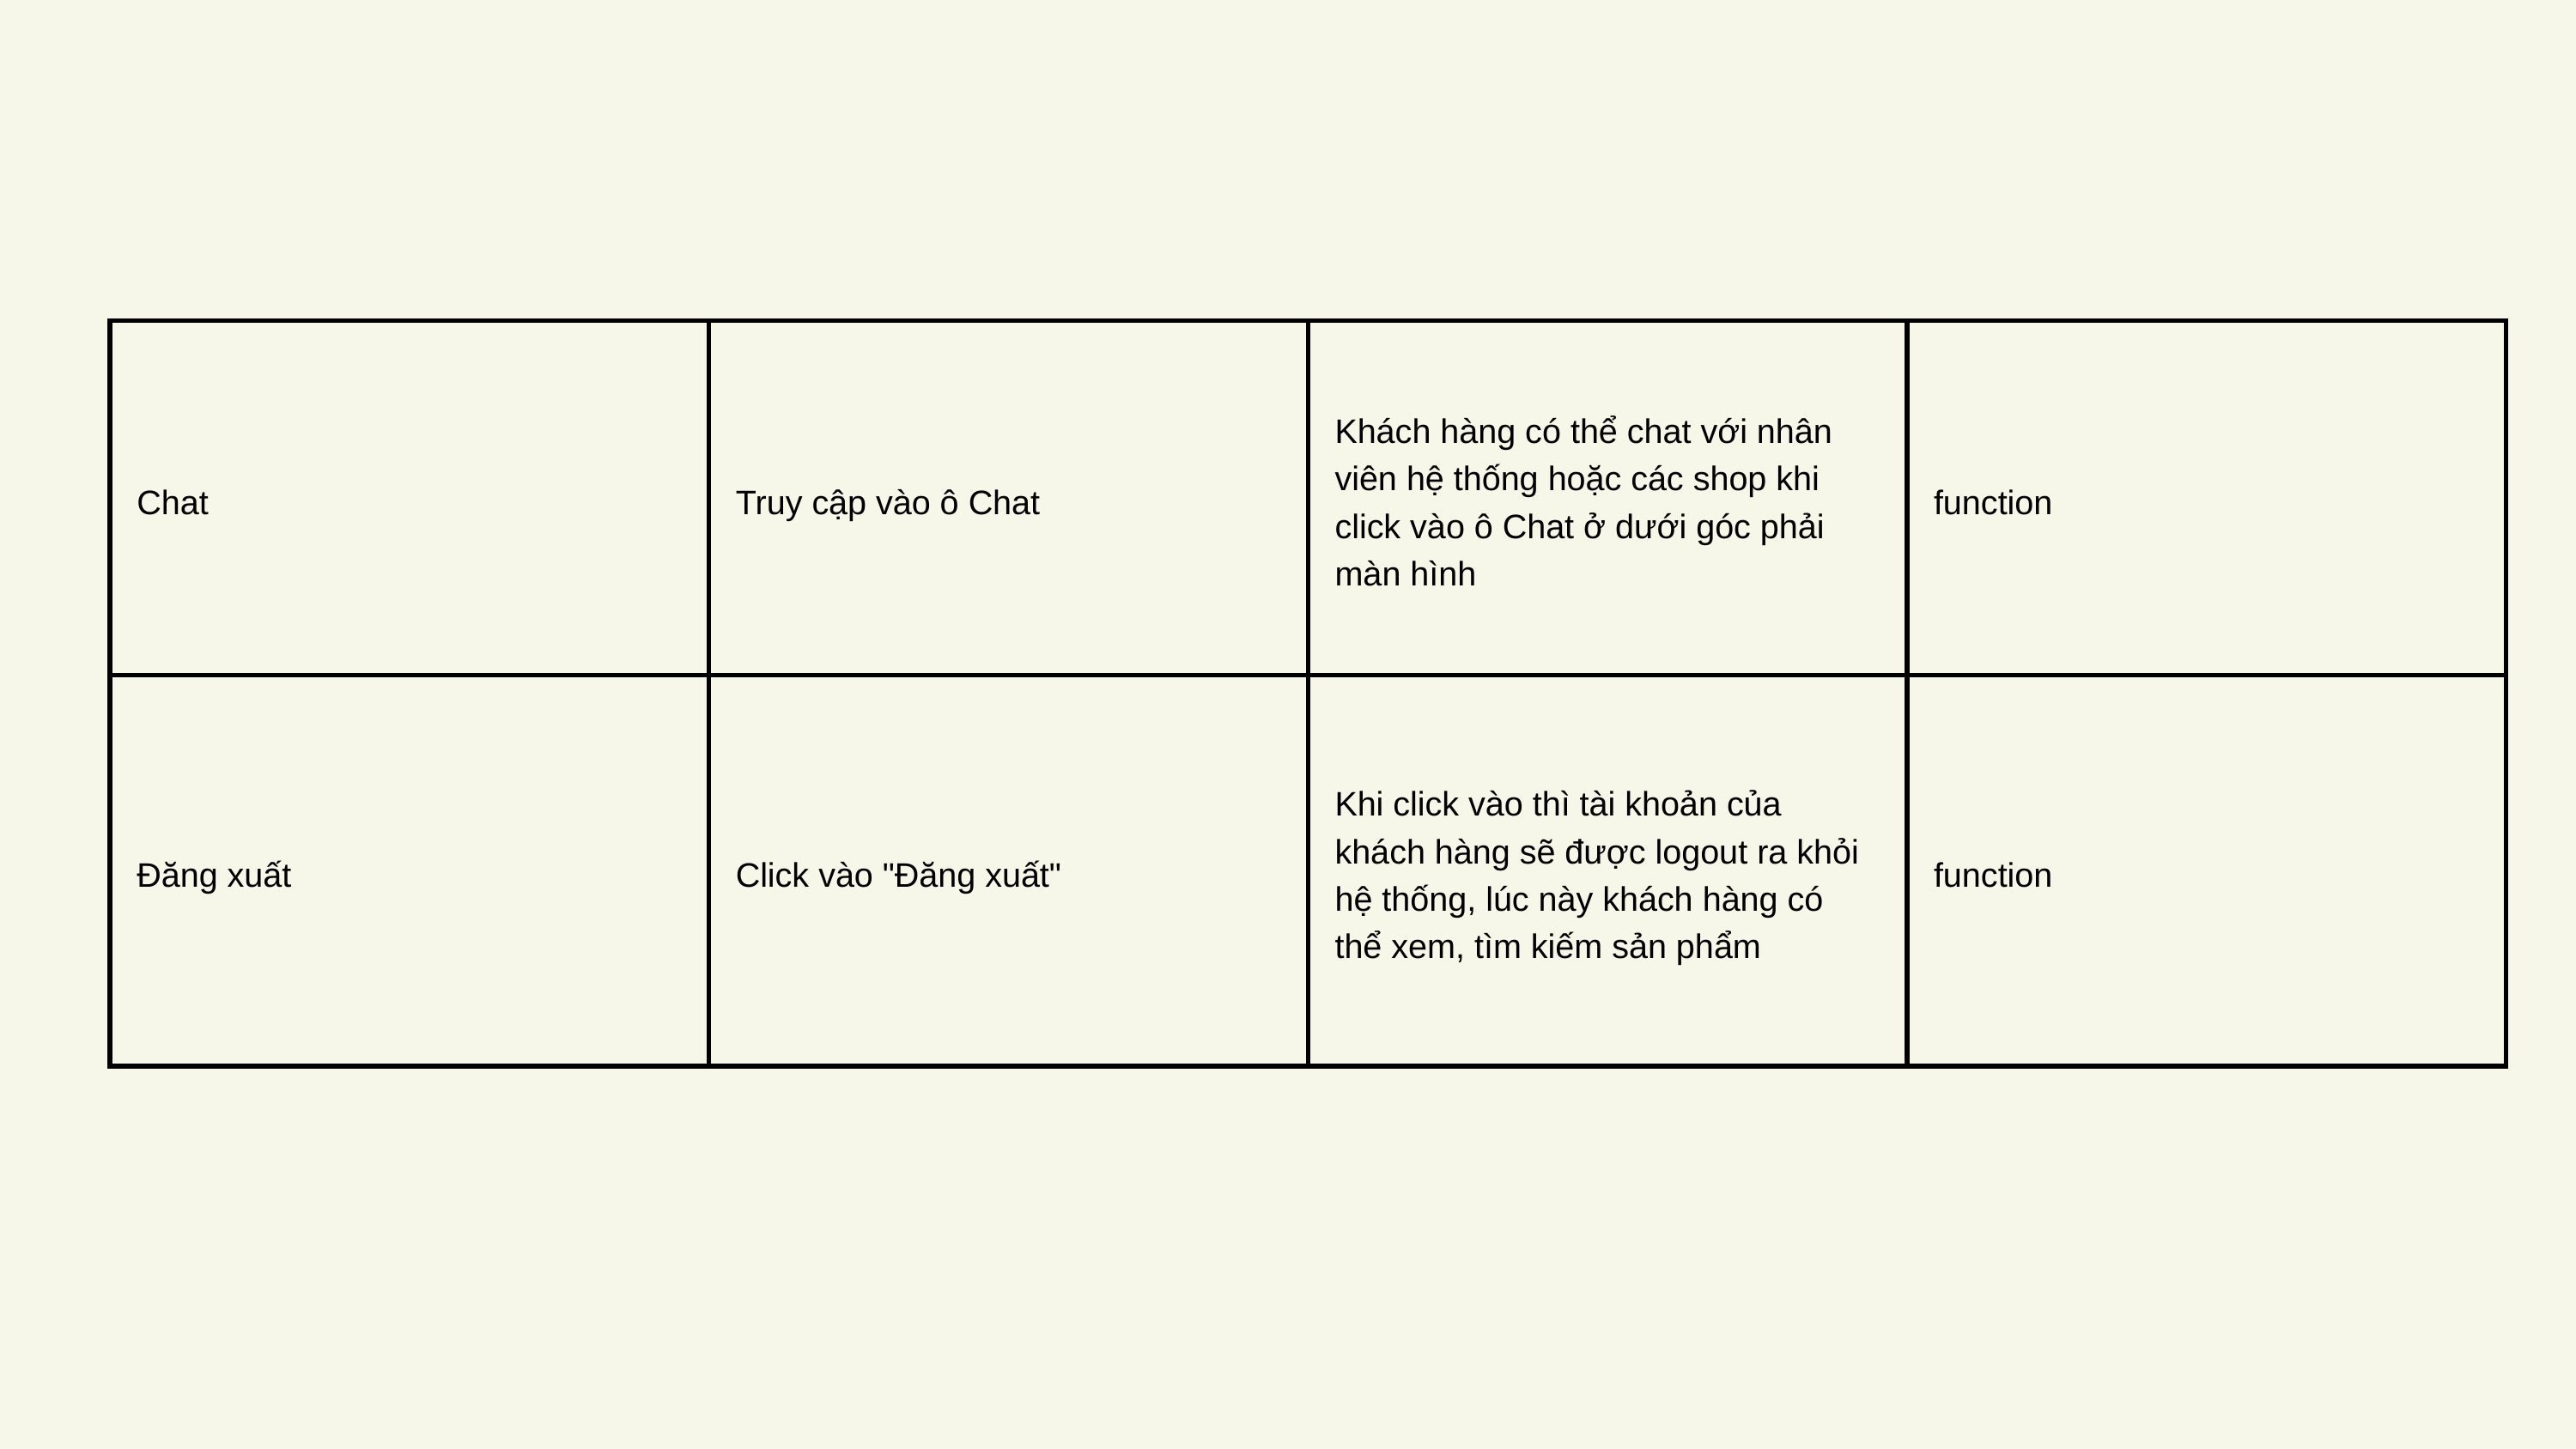

| Chat | Truy cập vào ô Chat | Khách hàng có thể chat với nhân viên hệ thống hoặc các shop khi click vào ô Chat ở dưới góc phải màn hình | function |
| --- | --- | --- | --- |
| Đăng xuất | Click vào "Đăng xuất" | Khi click vào thì tài khoản của khách hàng sẽ được logout ra khỏi hệ thống, lúc này khách hàng có thể xem, tìm kiếm sản phẩm | function |